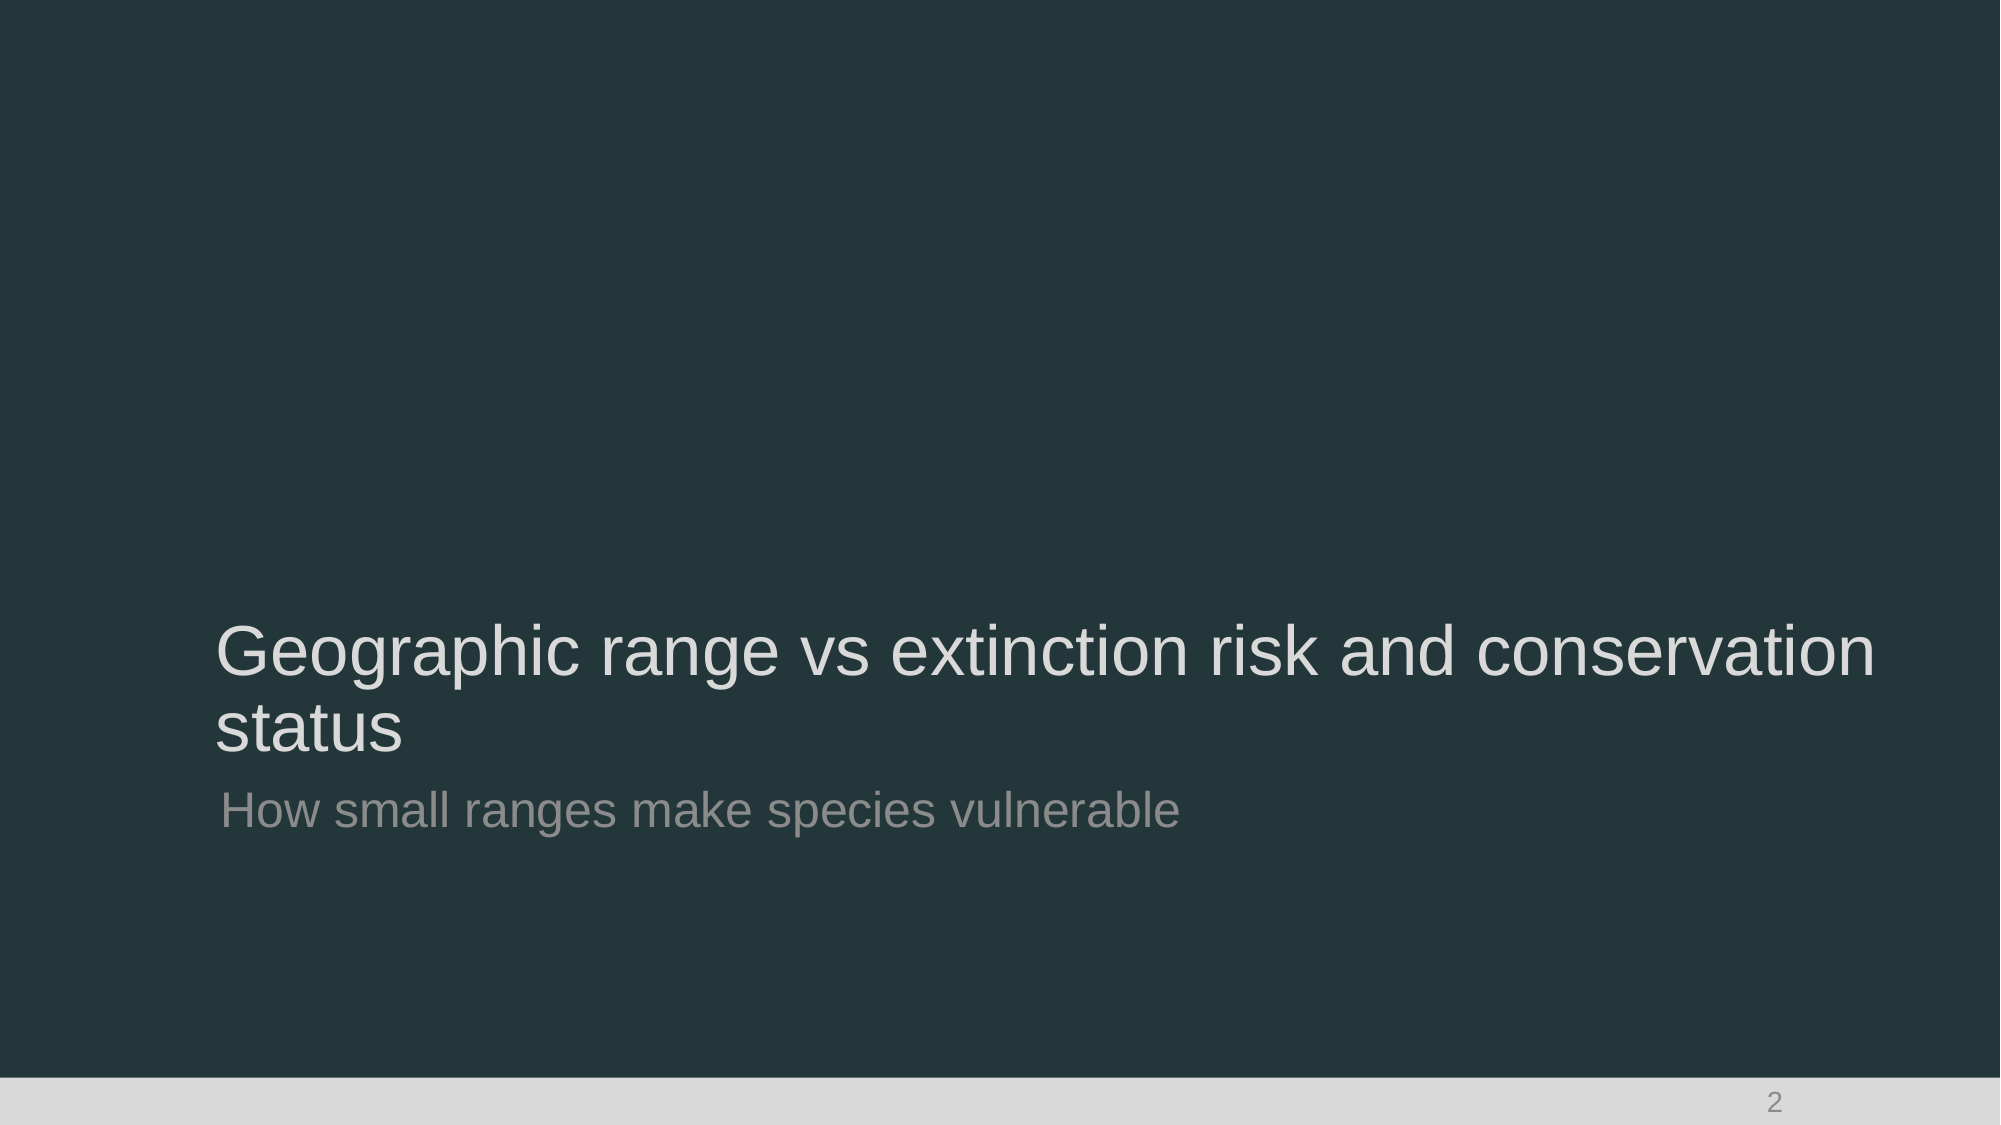

# Geographic range vs extinction risk and conservation status
How small ranges make species vulnerable

2